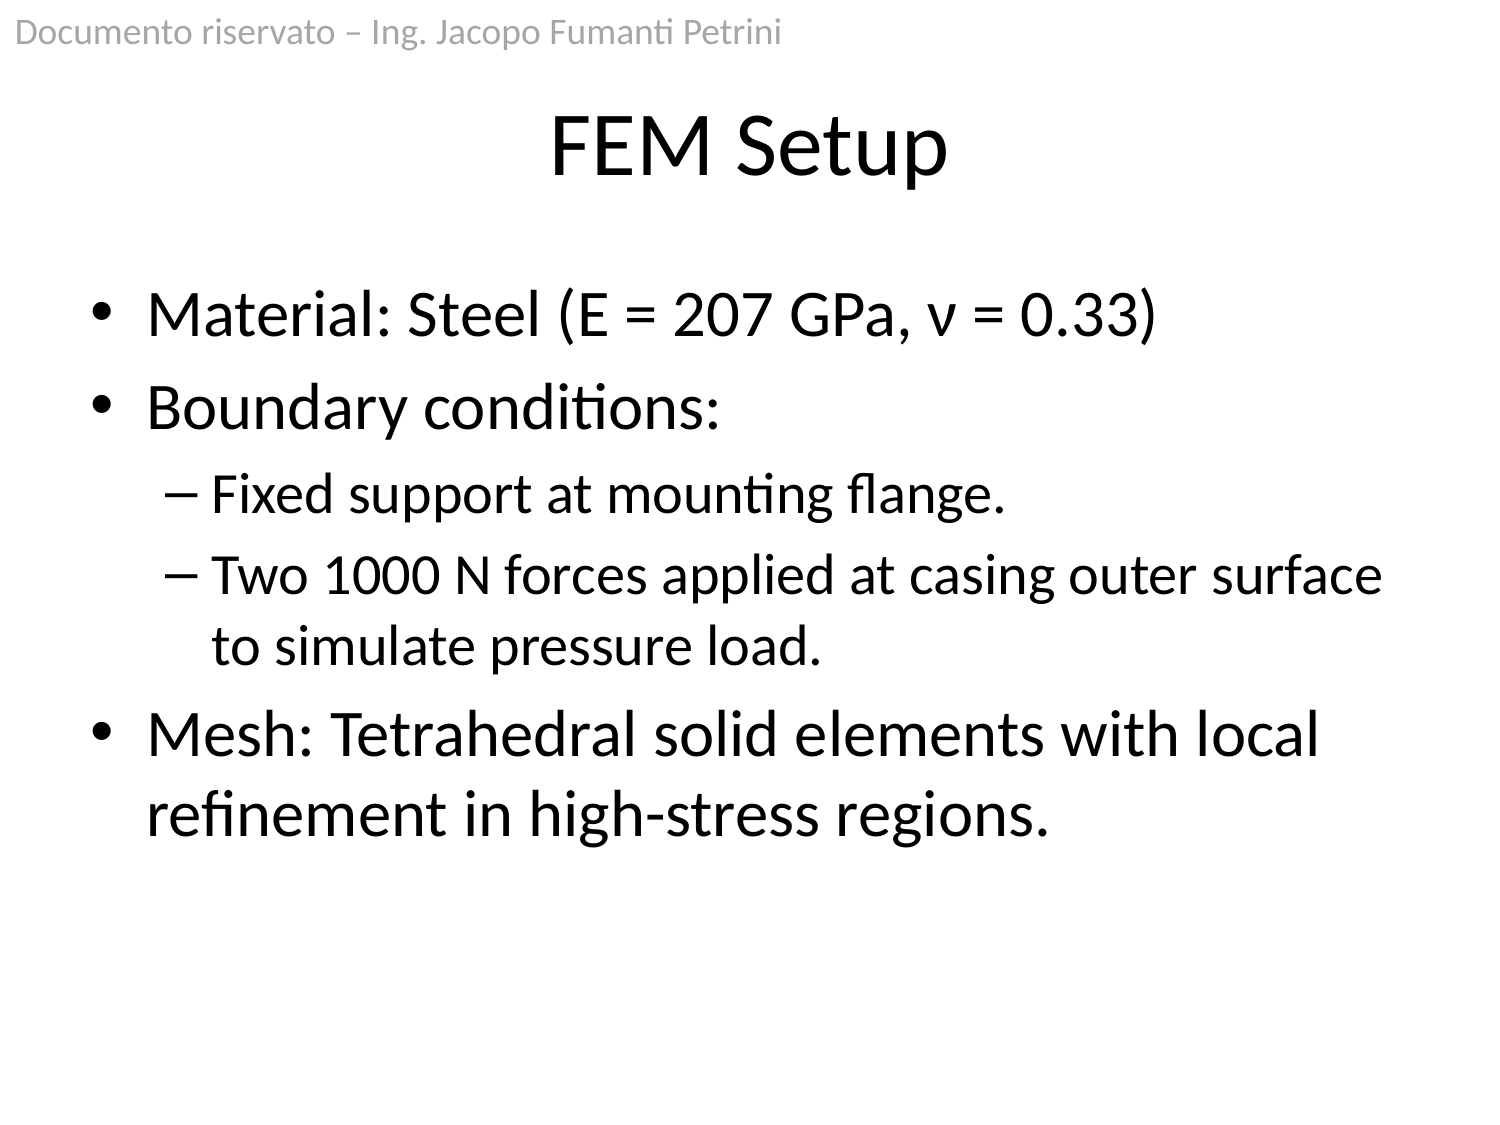

# FEM Setup
Material: Steel (E = 207 GPa, ν = 0.33)
Boundary conditions:
Fixed support at mounting flange.
Two 1000 N forces applied at casing outer surface to simulate pressure load.
Mesh: Tetrahedral solid elements with local refinement in high-stress regions.